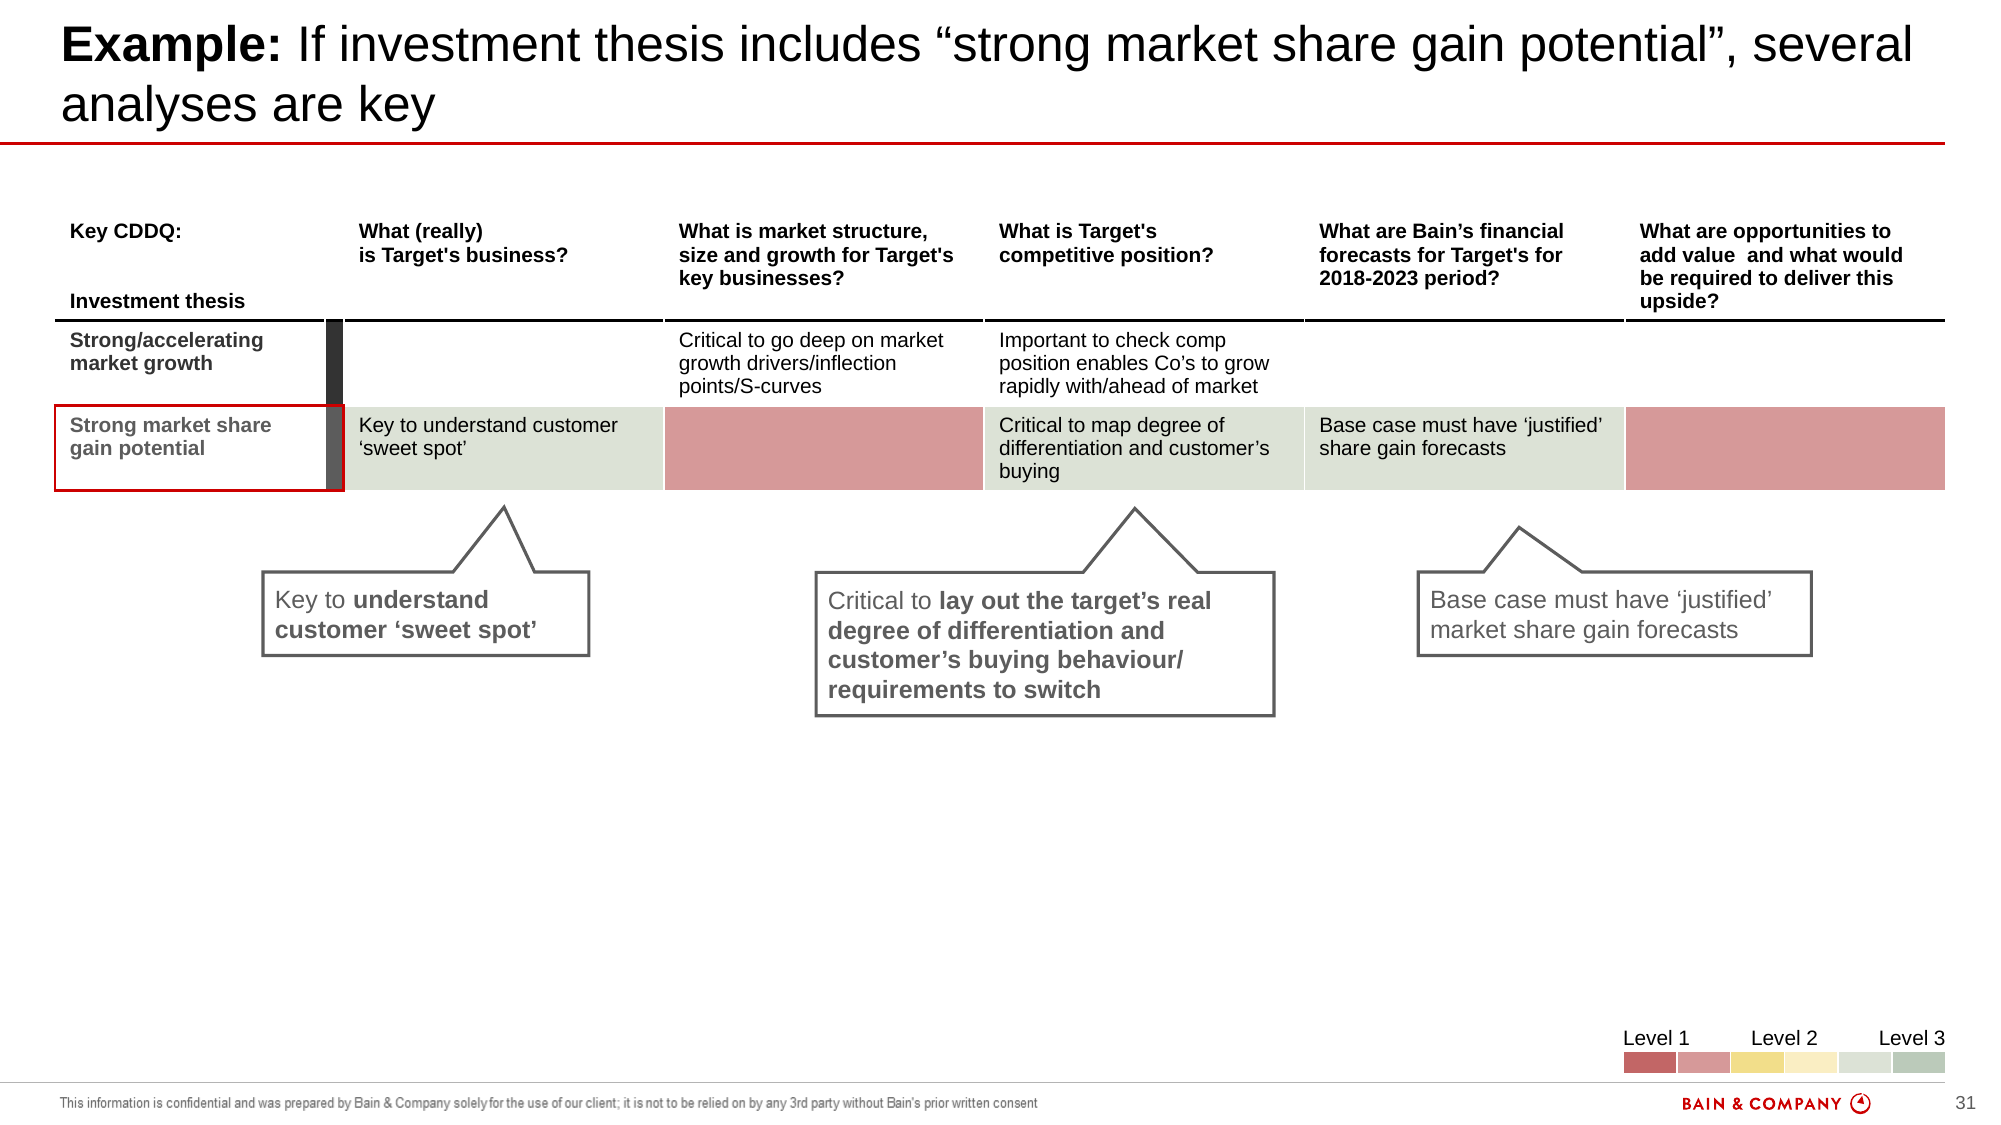

# Example: If investment thesis includes “strong market share gain potential”, several analyses are key
overall_1_131854680105740146 columns_1_131854680105740146 36_0_131878894021597038 51_0_131878898133323795 52_0_131878898133323795 53_0_131878898133323795

| Key CDDQ: Investment thesis |  | What (really) is Target's business? | What is market structure, size and growth for Target's key businesses? | What is Target's competitive position? | What are Bain’s financial forecasts for Target's for 2018-2023 period? | What are opportunities to add value and what would be required to deliver this upside? |
| --- | --- | --- | --- | --- | --- | --- |
| Strong/accelerating market growth |  |  | Critical to go deep on market growth drivers/inflection points/S-curves | Important to check comp position enables Co’s to grow rapidly with/ahead of market |  |  |
| Strong market share gain potential |  | Key to understand customer ‘sweet spot’ |  | Critical to map degree of differentiation and customer’s buying | Base case must have ‘justified’ share gain forecasts |  |
Key to understand customer ‘sweet spot’
Critical to lay out the target’s real degree of differentiation and customer’s buying behaviour/ requirements to switch
Base case must have ‘justified’ market share gain forecasts
Level 1
Level 2
Level 3